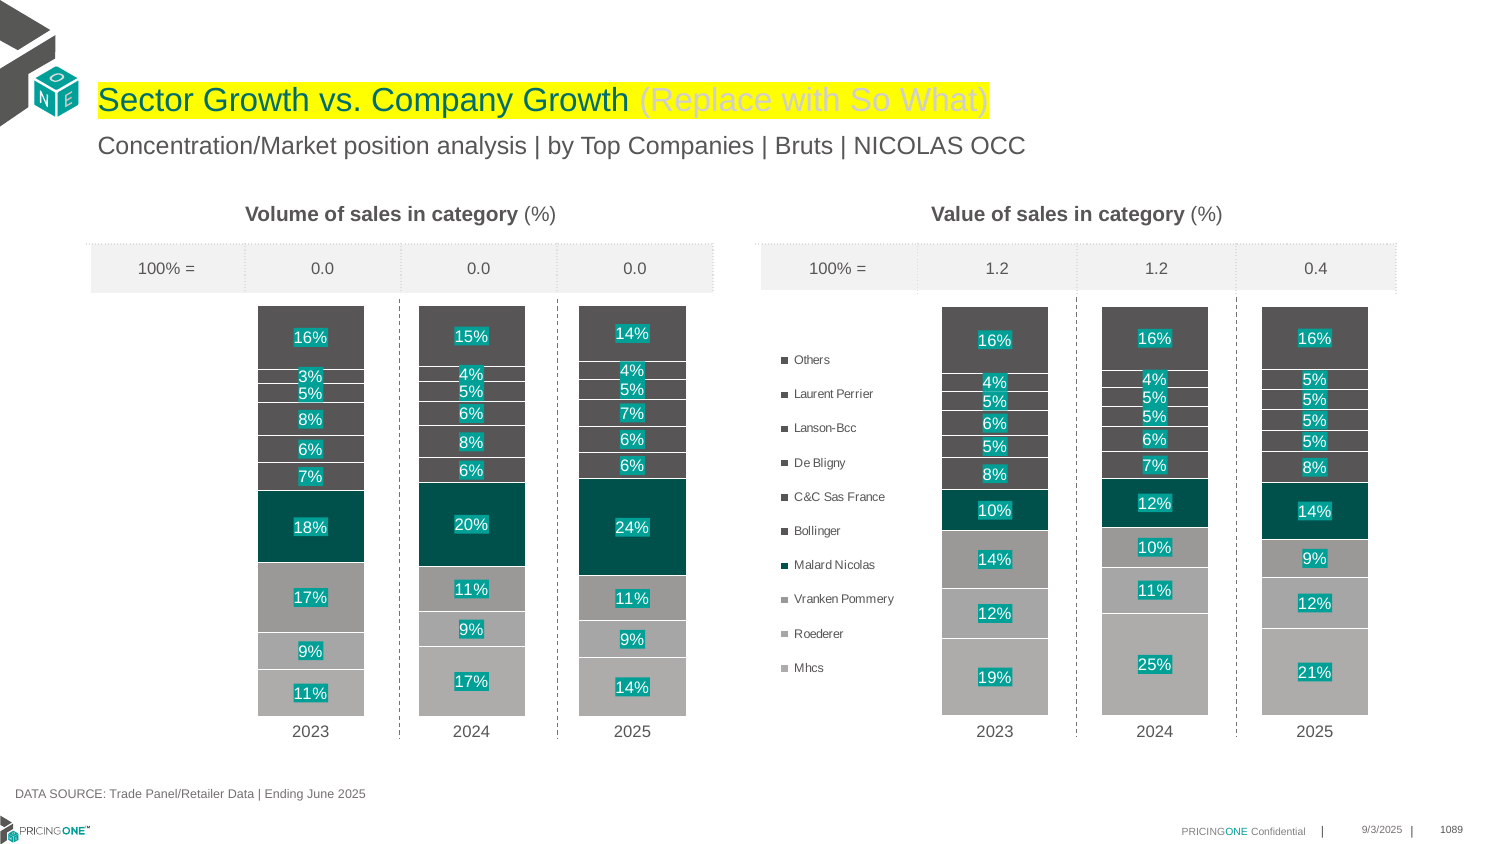

# Sector Growth vs. Company Growth (Replace with So What)
Concentration/Market position analysis | by Top Companies | Bruts | NICOLAS OCC
| Volume of sales in category (%) |  |  |  |
| --- | --- | --- | --- |
| 100% = | 0.0 | 0.0 | 0.0 |
| Value of sales in category (%) |  |  |  |
| --- | --- | --- | --- |
| 100% = | 1.2 | 1.2 | 0.4 |

### Chart

| Category | Mhcs | Roederer | Vranken Pommery | Malard Nicolas | Bollinger | C&C Sas France | De Bligny | Lanson-Bcc | Laurent Perrier | Others |
|---|---|---|---|---|---|---|---|---|---|---|
| 2023 | 0.1139764406240051 | 0.09097421203438395 | 0.16837790512575612 | 0.17601878382680675 | 0.06884750079592486 | 0.06399235912129896 | 0.08182107609041707 | 0.04600445717924228 | 0.03442375039796243 | 0.1555635148042025 |
| 2024 | 0.16955929896205546 | 0.08503488174238558 | 0.11009018206567976 | 0.2049089671601157 | 0.05908626850433895 | 0.07831376552662923 | 0.05980942657818615 | 0.04683511995916284 | 0.03751914241960184 | 0.14884294708184448 |
| 2025 | 0.14336560364464693 | 0.08869589977220957 | 0.109624145785877 | 0.2364749430523918 | 0.06435079726651481 | 0.06306947608200456 | 0.06563211845102505 | 0.04797835990888383 | 0.04356492027334852 | 0.13724373576309795 |

### Chart

| Category | Mhcs | Roederer | Vranken Pommery | Malard Nicolas | Bollinger | C&C Sas France | De Bligny | Lanson-Bcc | Laurent Perrier | Others |
|---|---|---|---|---|---|---|---|---|---|---|
| 2023 | 0.18850828966052652 | 0.12257258449338583 | 0.14062712474832678 | 0.0996366345552379 | 0.0790882321187362 | 0.05362380591719487 | 0.060555687876582664 | 0.04777649852189629 | 0.04325441597390428 | 0.16435672613420868 |
| 2024 | 0.25057603201170436 | 0.1119212921995068 | 0.09756136616083724 | 0.1191640414439652 | 0.06542914595564006 | 0.06223168369901042 | 0.04701213417542724 | 0.046679240767053834 | 0.04281936276616724 | 0.15660570082068762 |
| 2025 | 0.21327859171564353 | 0.12417817271730267 | 0.09320041618627148 | 0.13821602317145187 | 0.07537189617839768 | 0.05146087005427294 | 0.05211608222490931 | 0.04846039200247462 | 0.048477264418885856 | 0.15524029133039002 |
DATA SOURCE: Trade Panel/Retailer Data | Ending June 2025

9/3/2025
1089